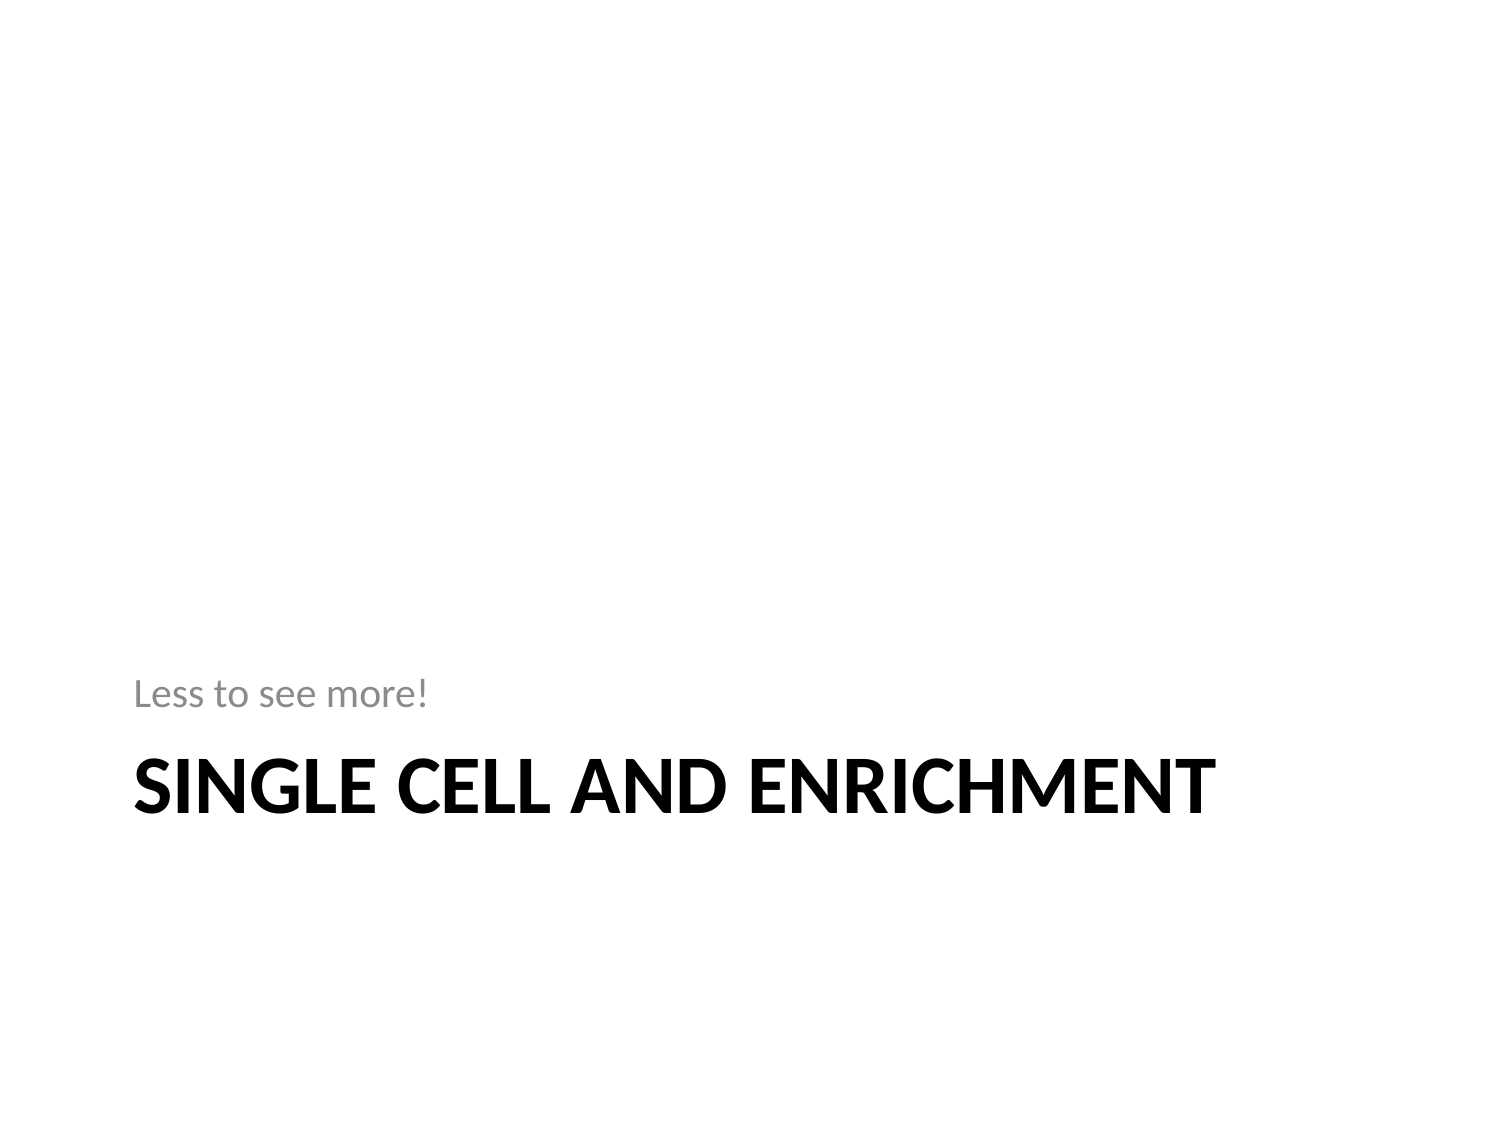

Less to see more!
# single cell and Enrichment